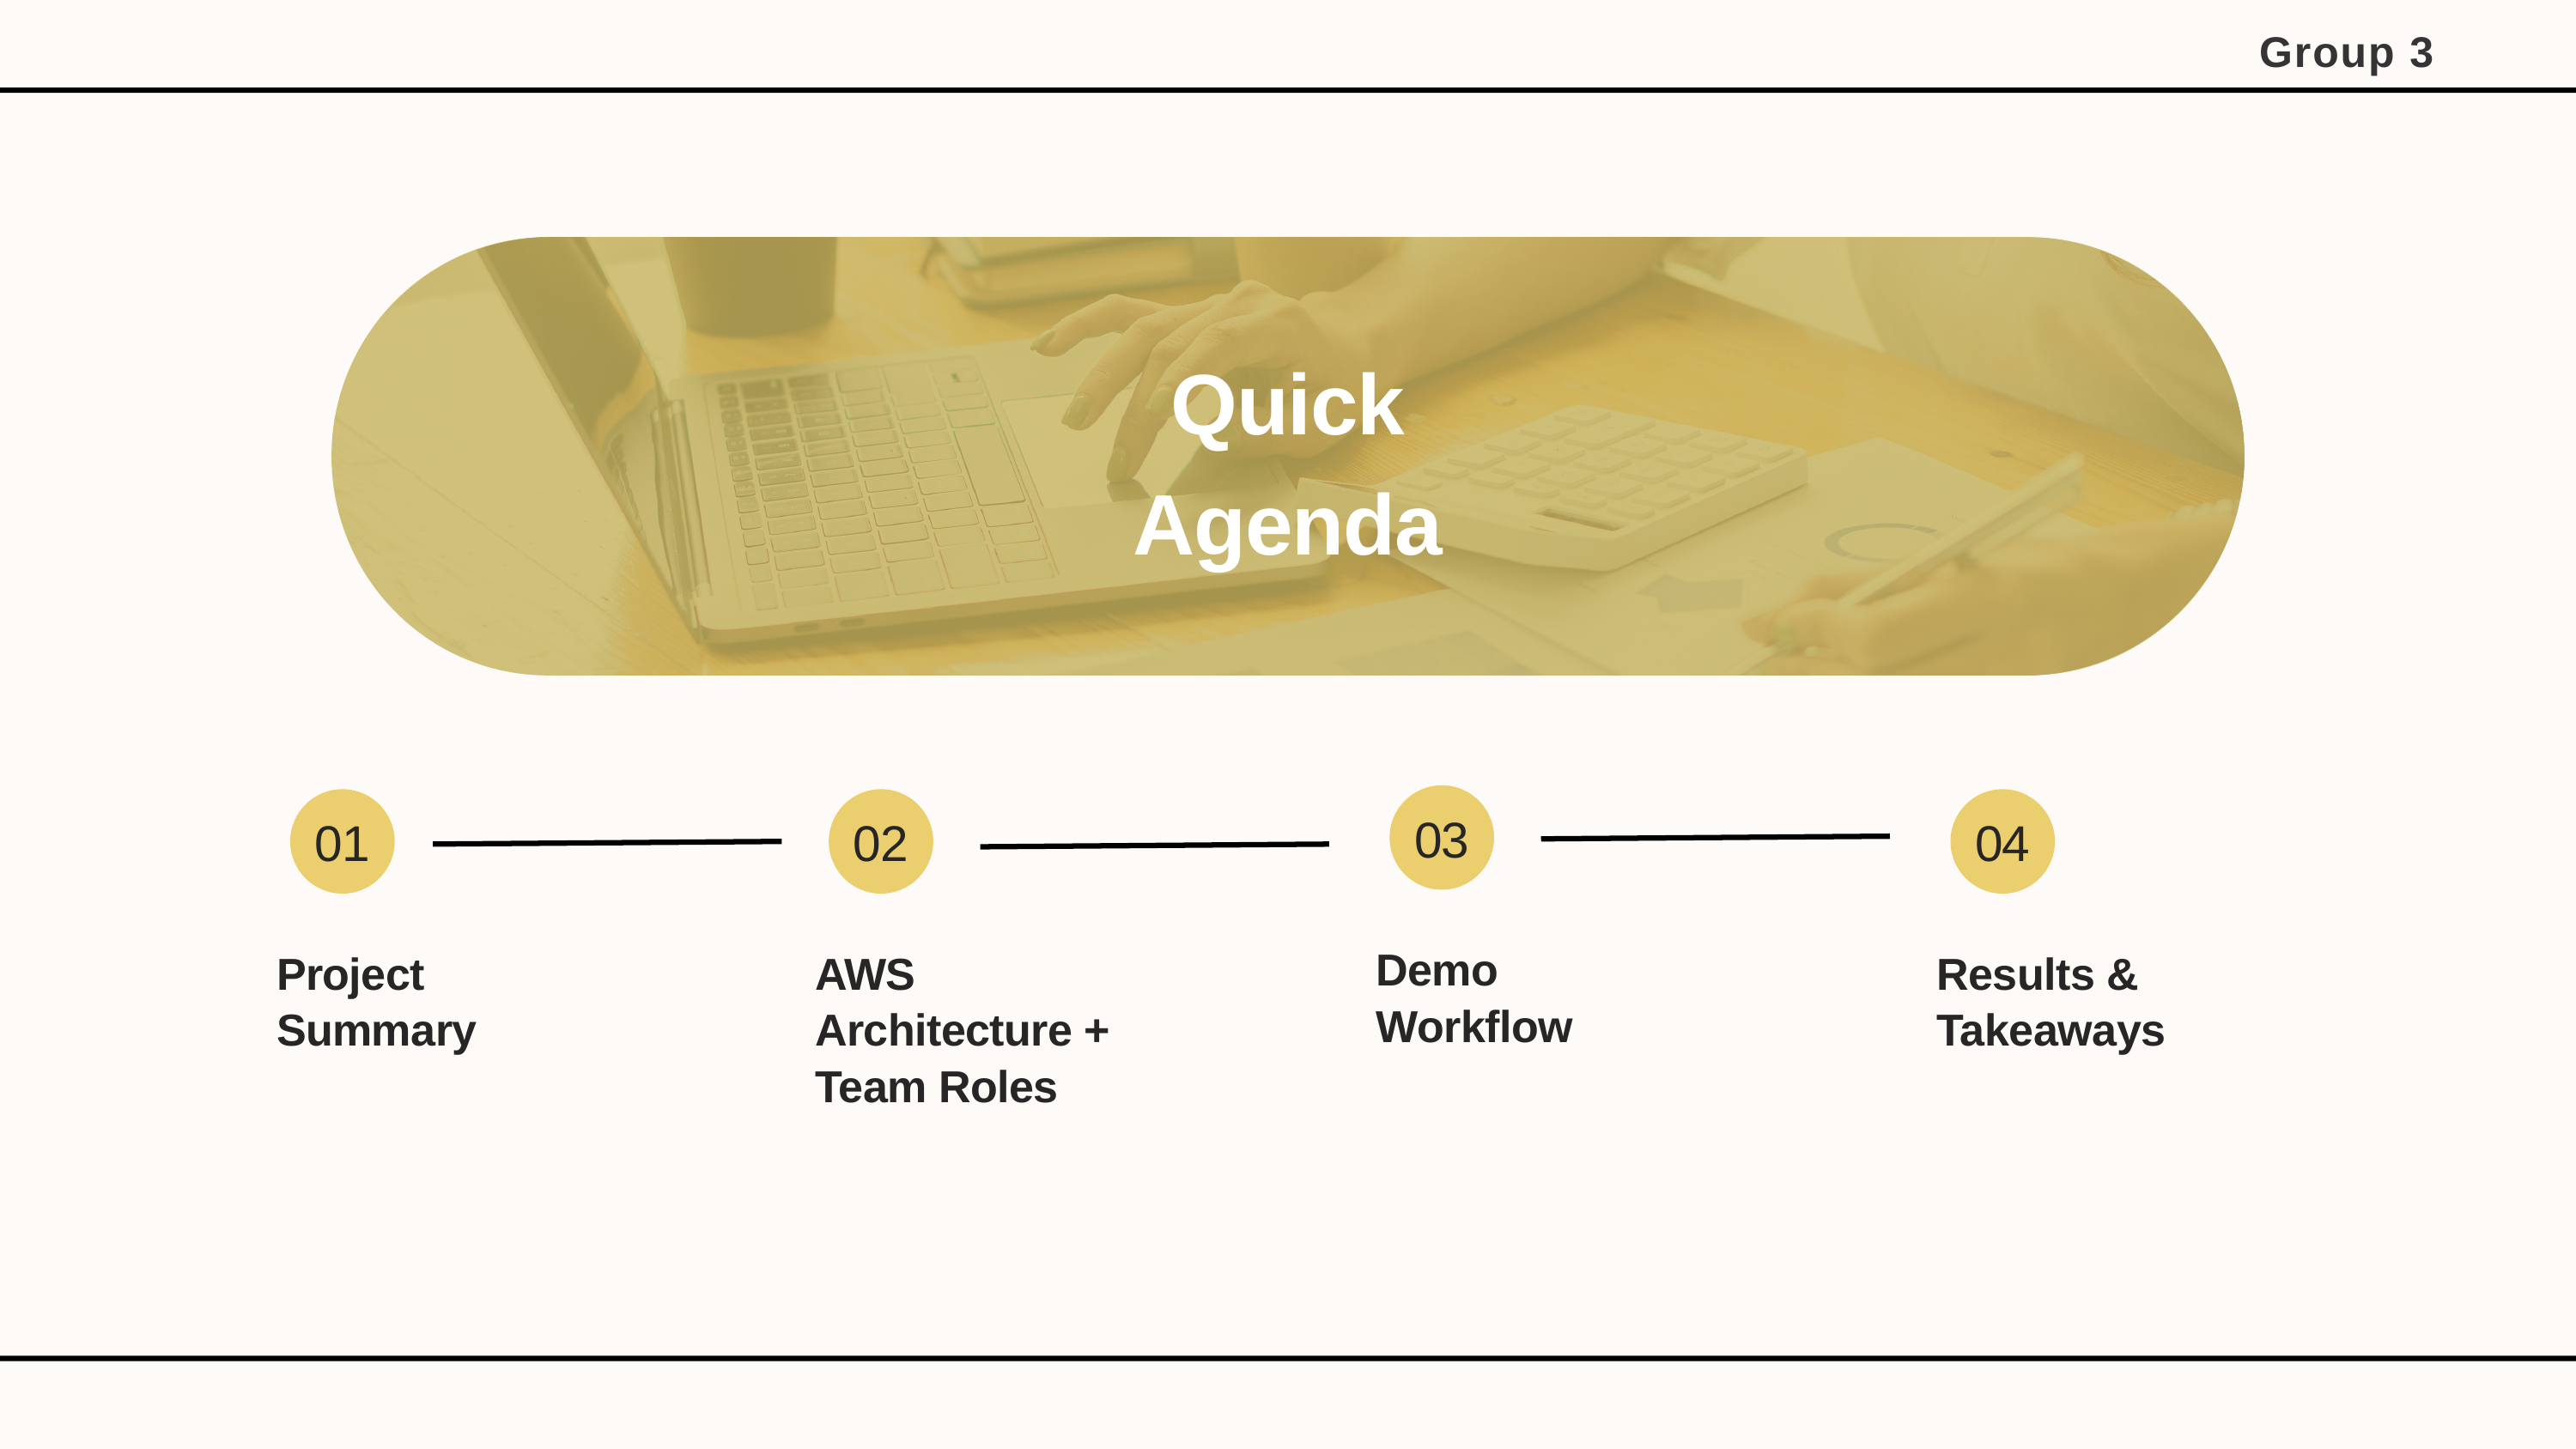

Group 3

Quick
Agenda

03
01
02
04

Demo Workflow
Project Summary
AWS Architecture + Team Roles
Results & Takeaways